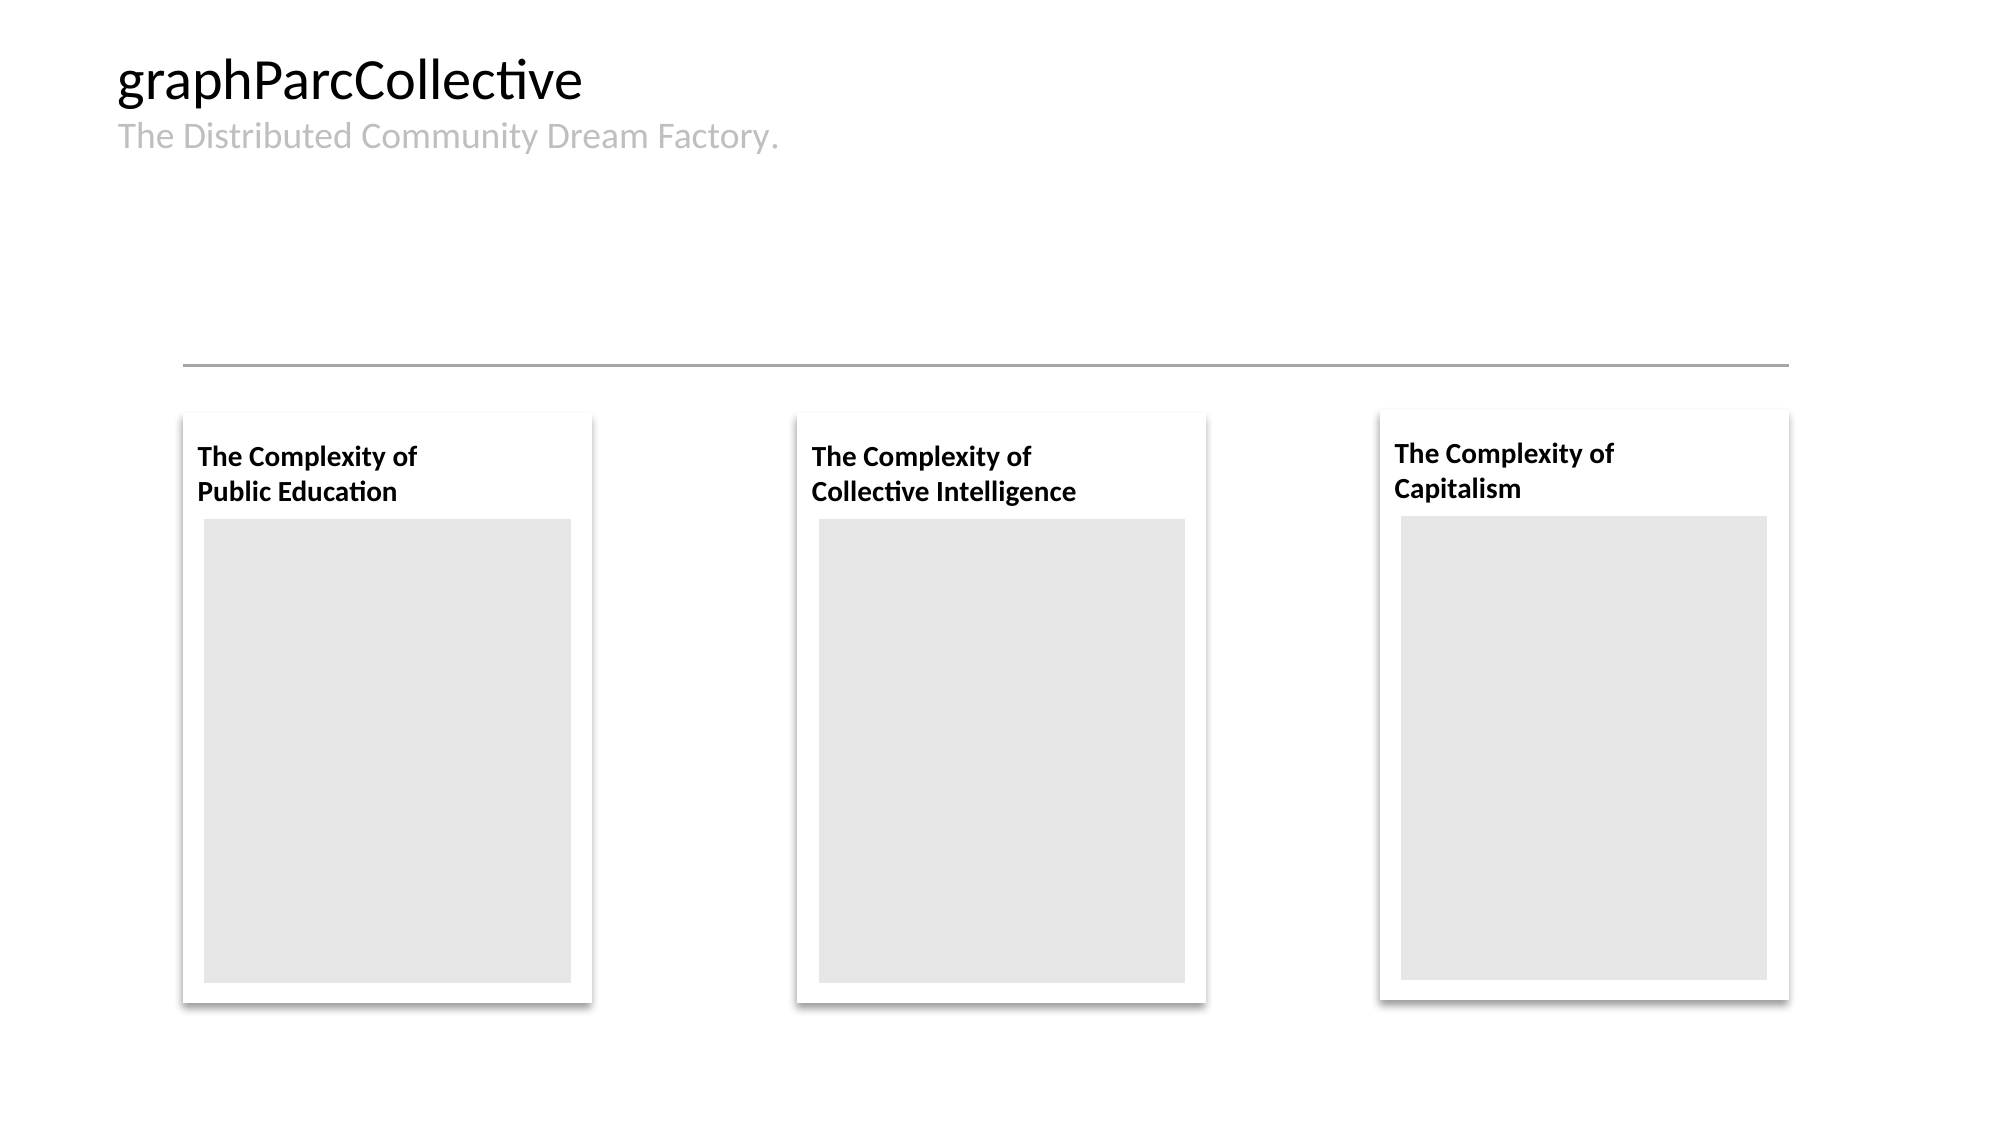

graphParcCollective
The Distributed Community Dream Factory.

The Complexity of
Capitalism

The Complexity of
Public Education

The Complexity of
Collective Intelligence